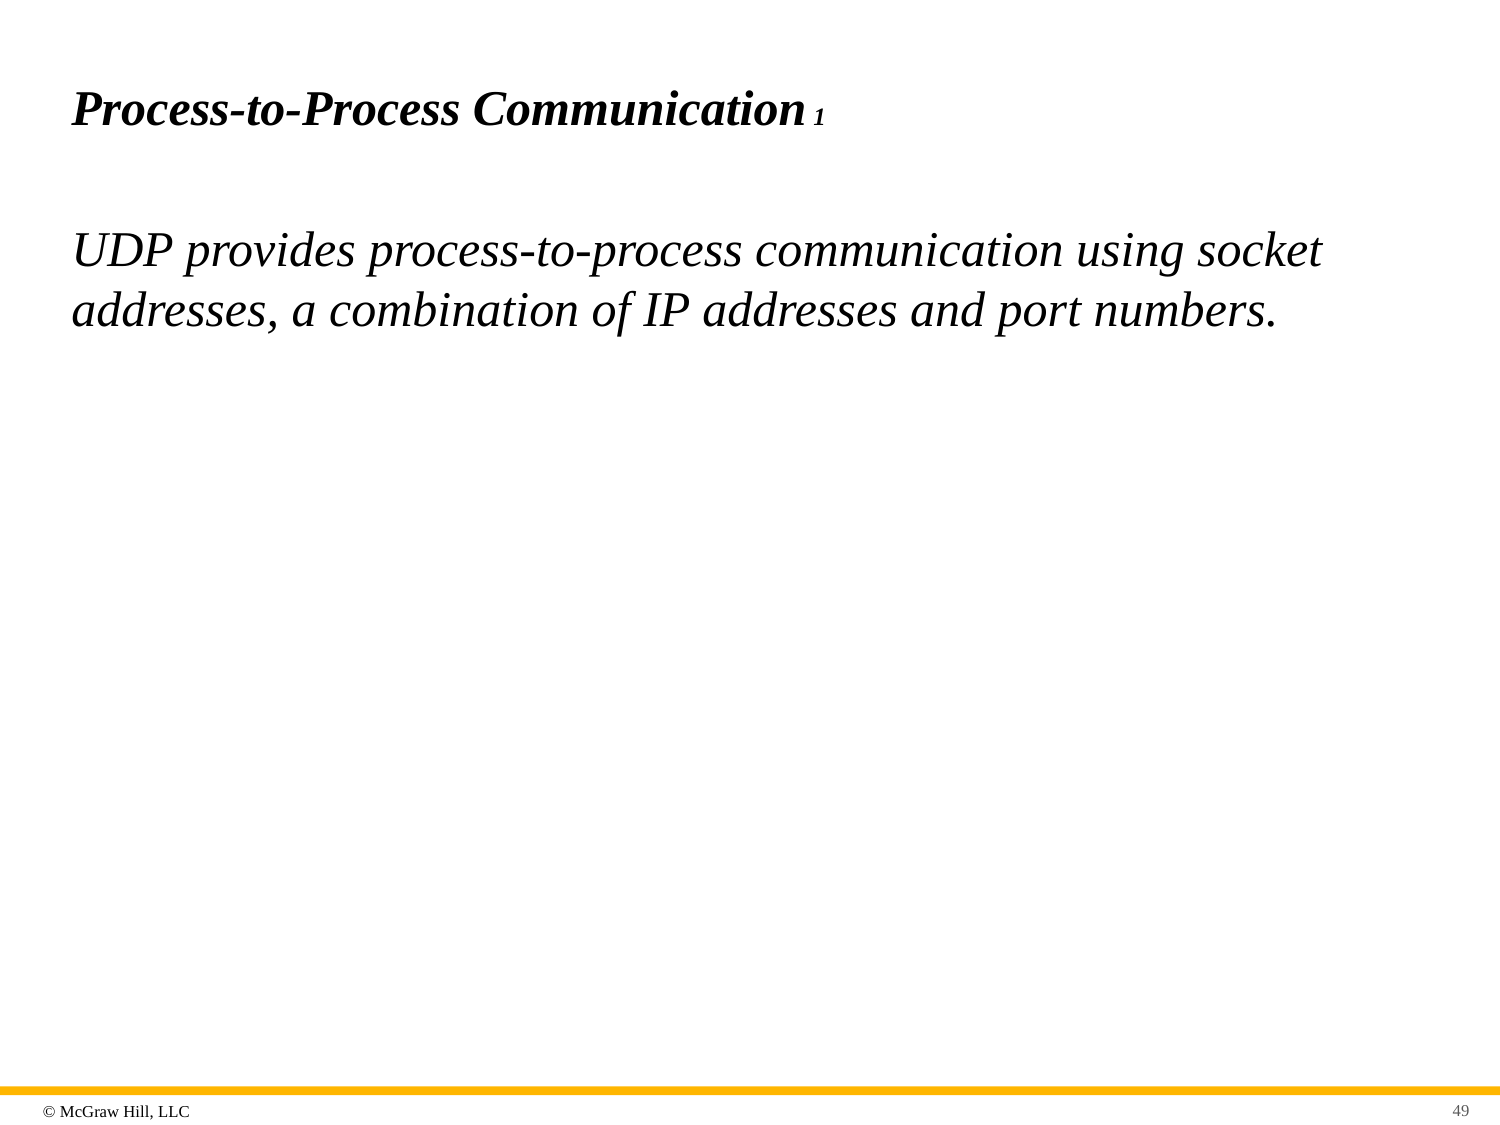

# Process-to-Process Communication 1
UDP provides process-to-process communication using socket addresses, a combination of IP addresses and port numbers.
49